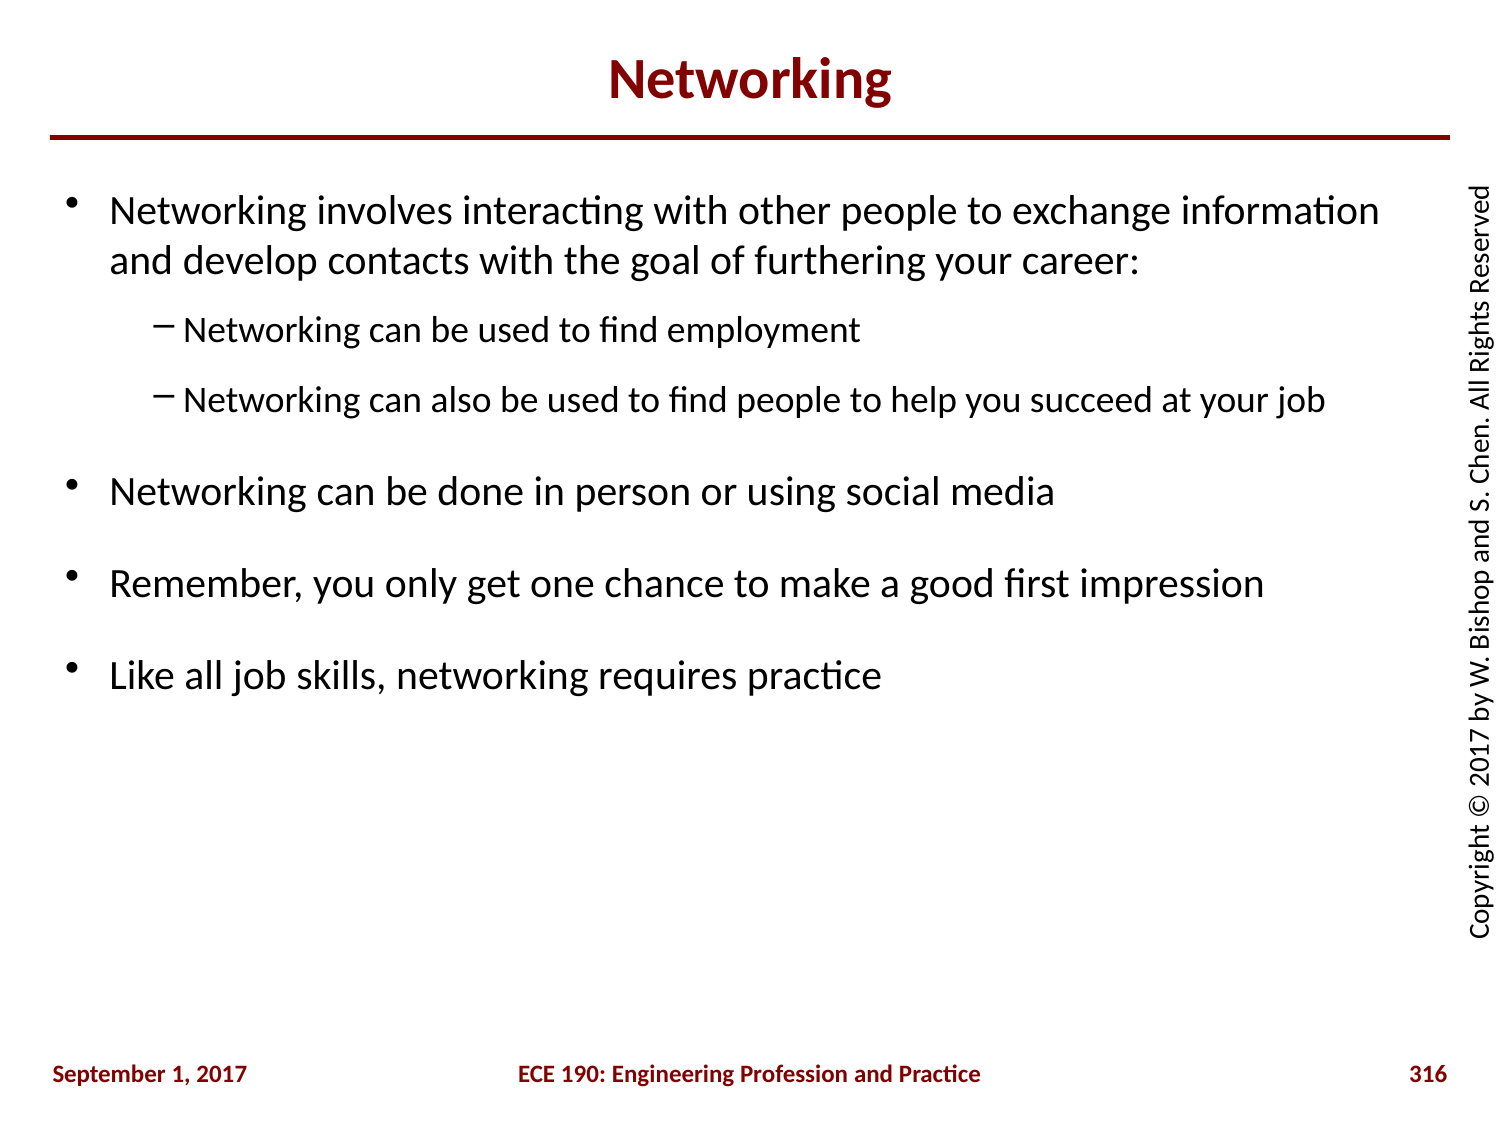

# Networking
Networking involves interacting with other people to exchange information and develop contacts with the goal of furthering your career:
Networking can be used to find employment
Networking can also be used to find people to help you succeed at your job
Networking can be done in person or using social media
Remember, you only get one chance to make a good first impression
Like all job skills, networking requires practice
September 1, 2017
ECE 190: Engineering Profession and Practice
316